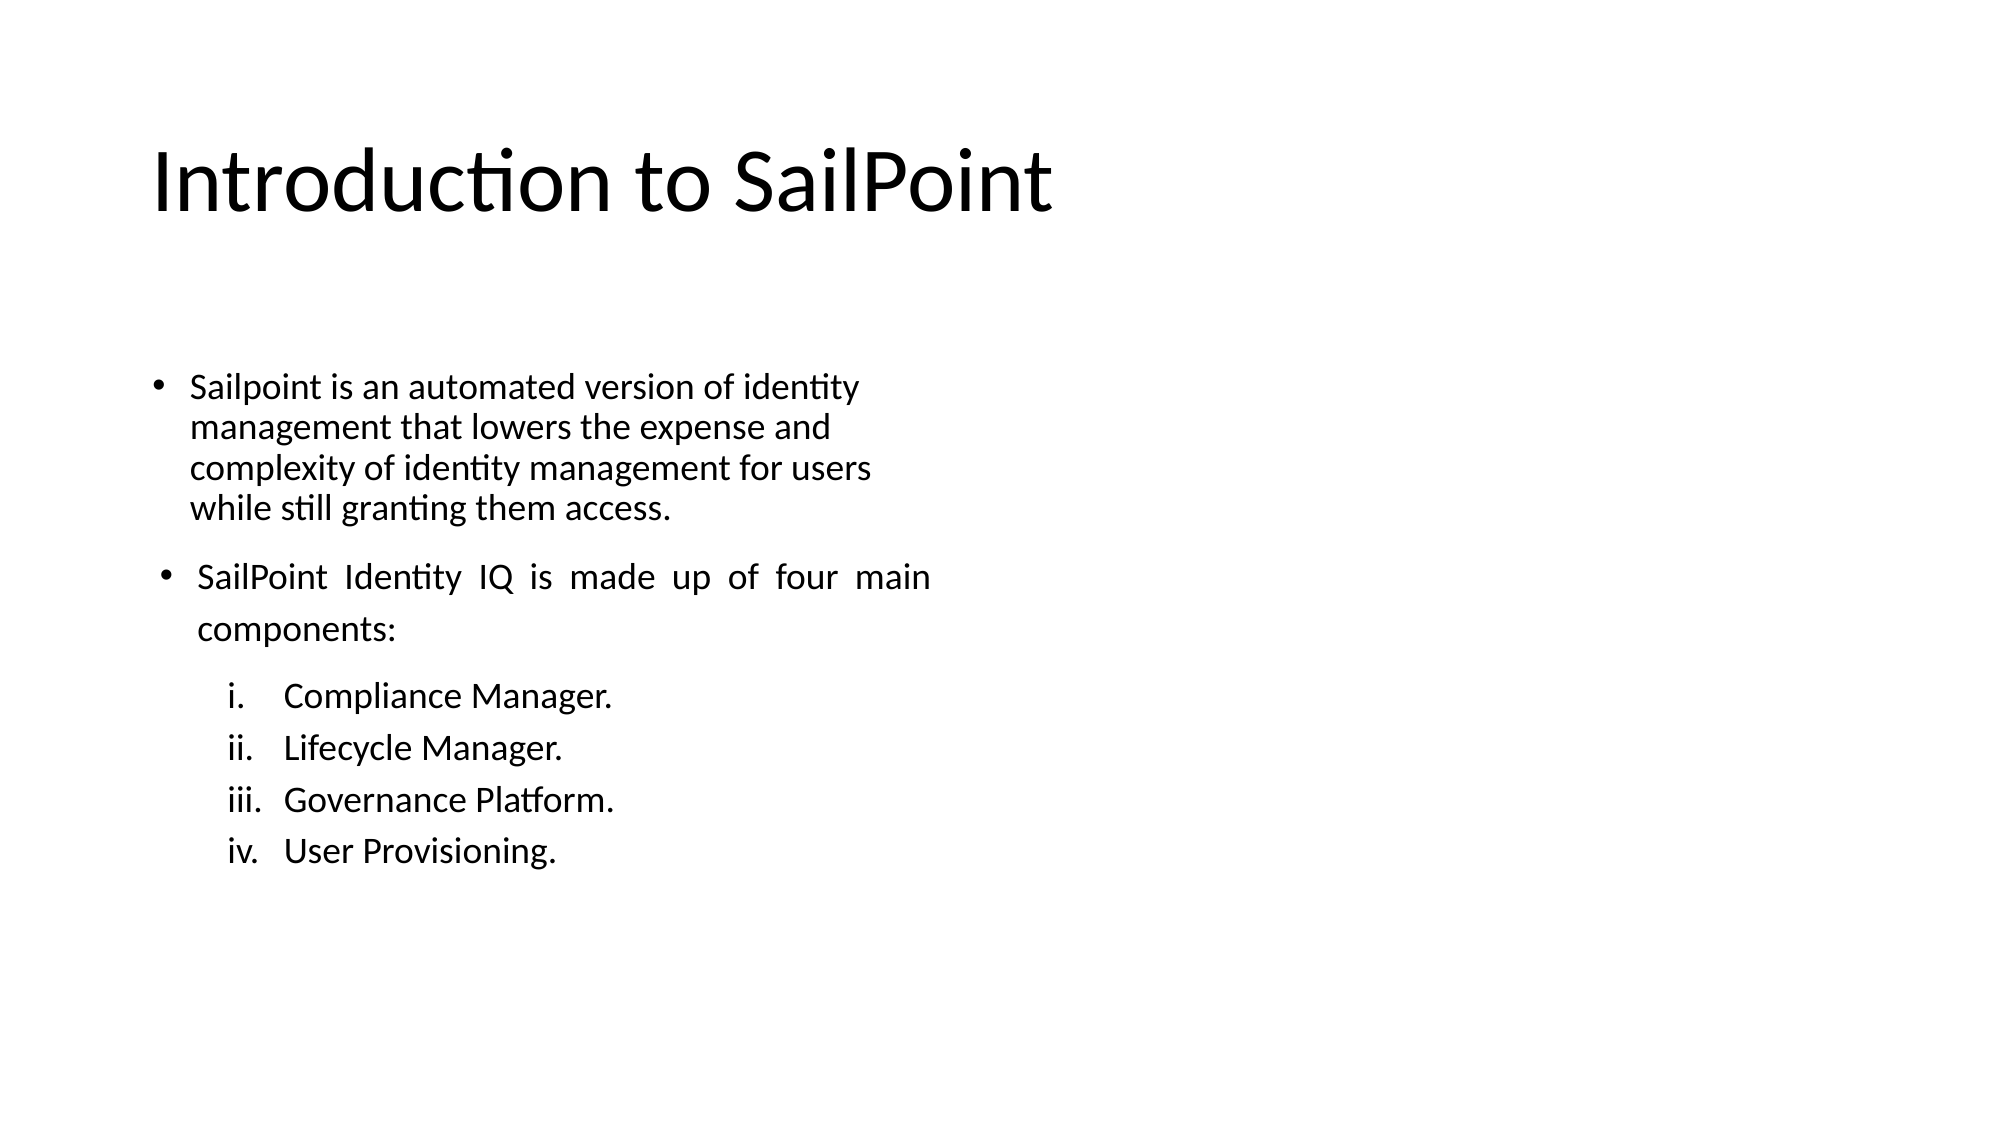

# Introduction to SailPoint
Sailpoint is an automated version of identity management that lowers the expense and complexity of identity management for users while still granting them access.
SailPoint Identity IQ is made up of four main components:
Compliance Manager.
Lifecycle Manager.
Governance Platform.
User Provisioning.